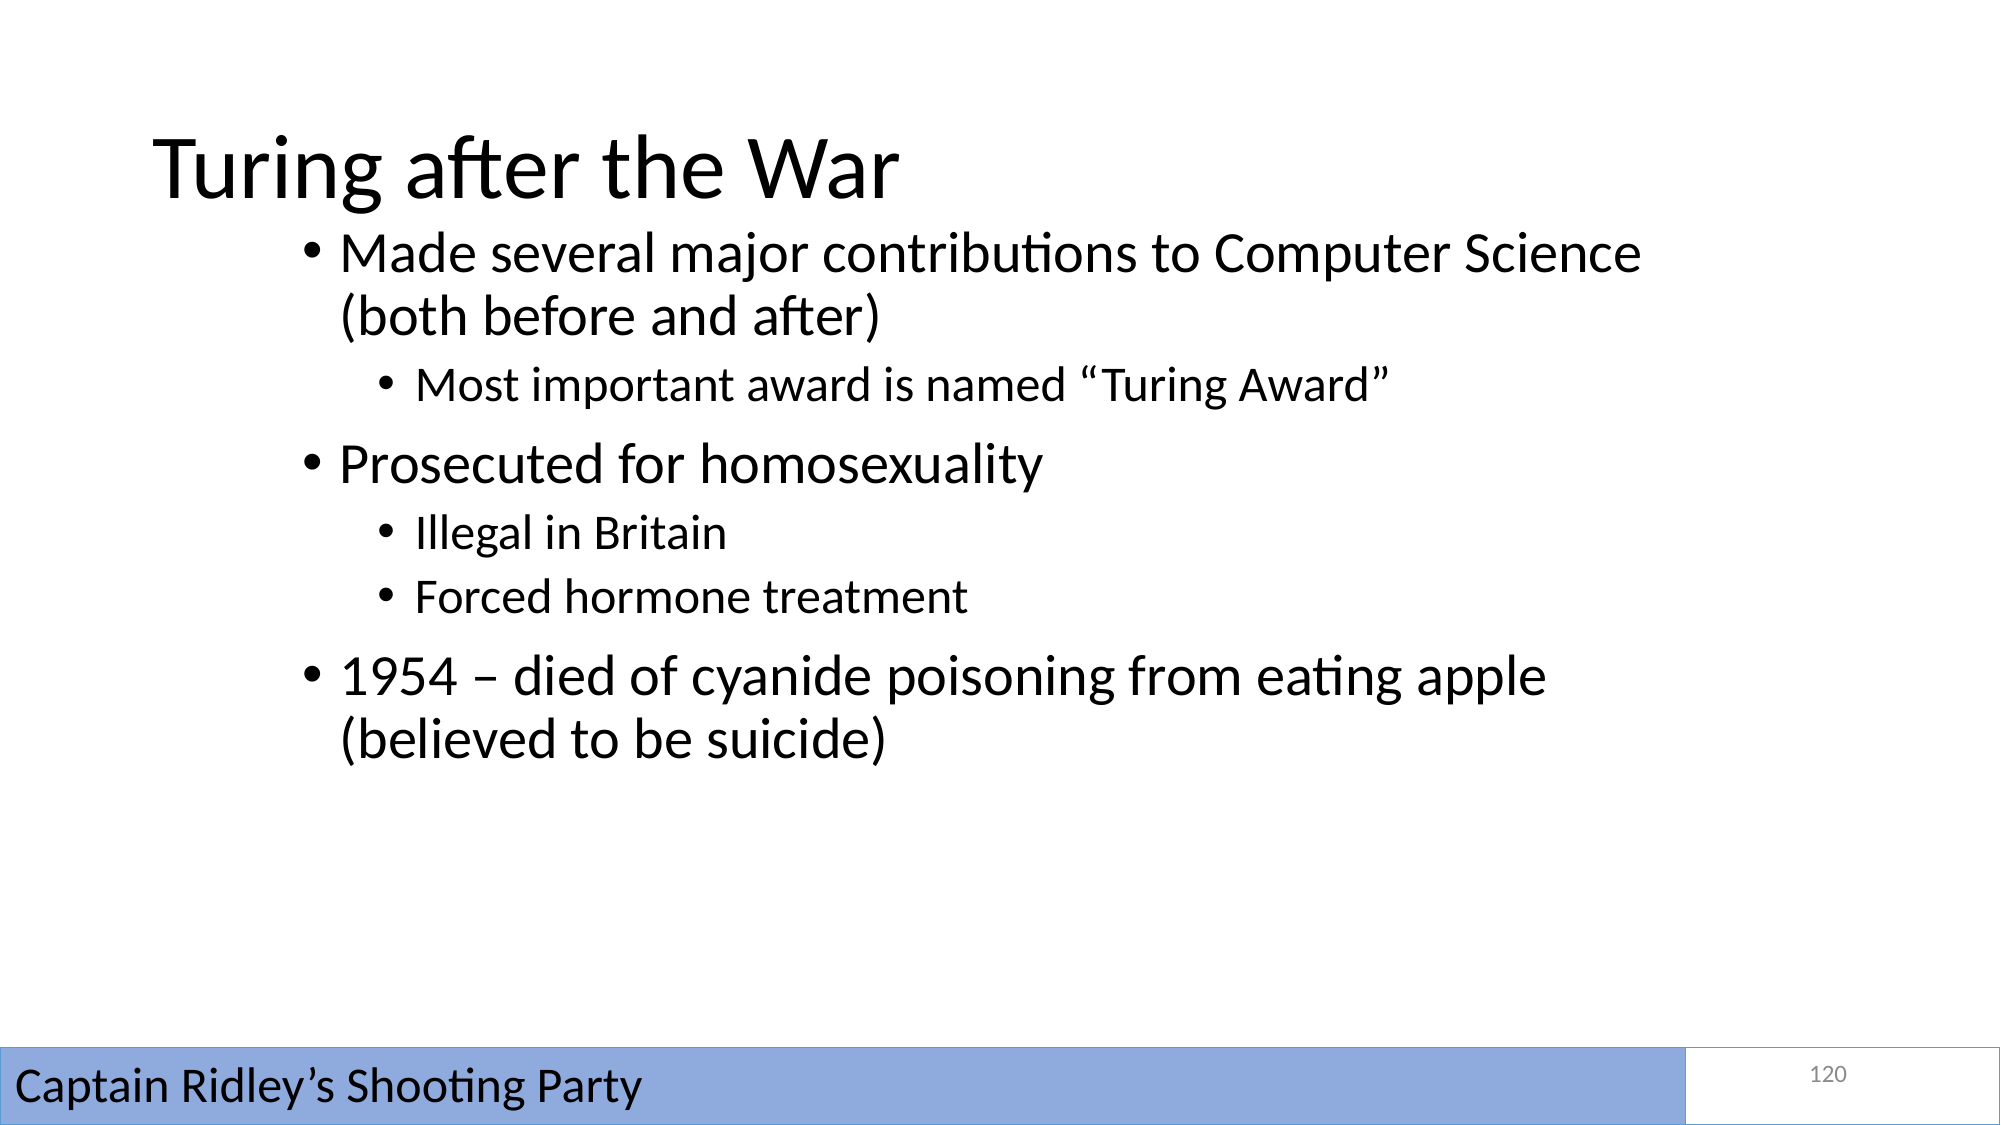

# Turing after the War
Made several major contributions to Computer Science (both before and after)
Most important award is named “Turing Award”
Prosecuted for homosexuality
Illegal in Britain
Forced hormone treatment
1954 – died of cyanide poisoning from eating apple (believed to be suicide)
120
Captain Ridley’s Shooting Party